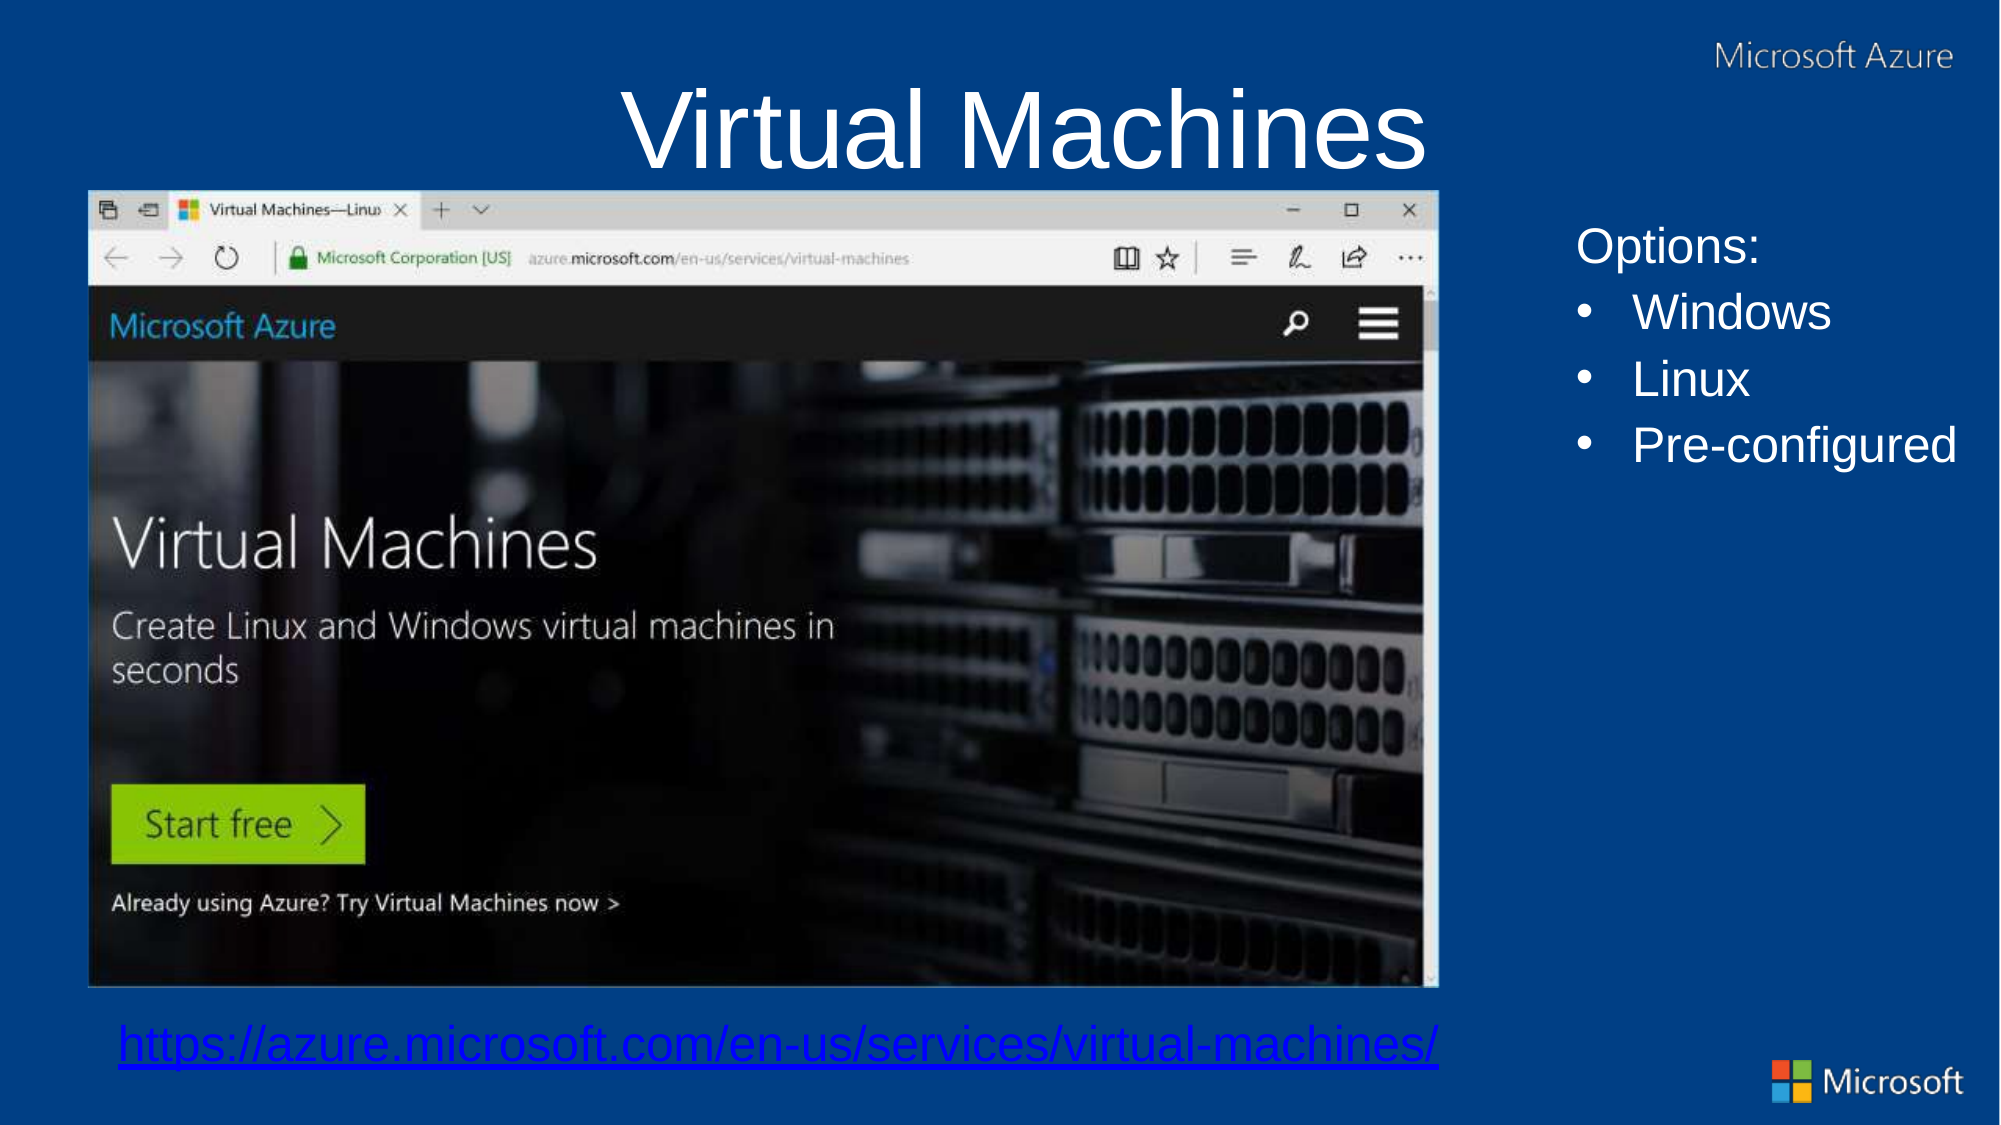

# Virtual Machines

Options:
Windows
Linux
Pre-configured
https://azure.microsoft.com/en-us/services/virtual-machines/